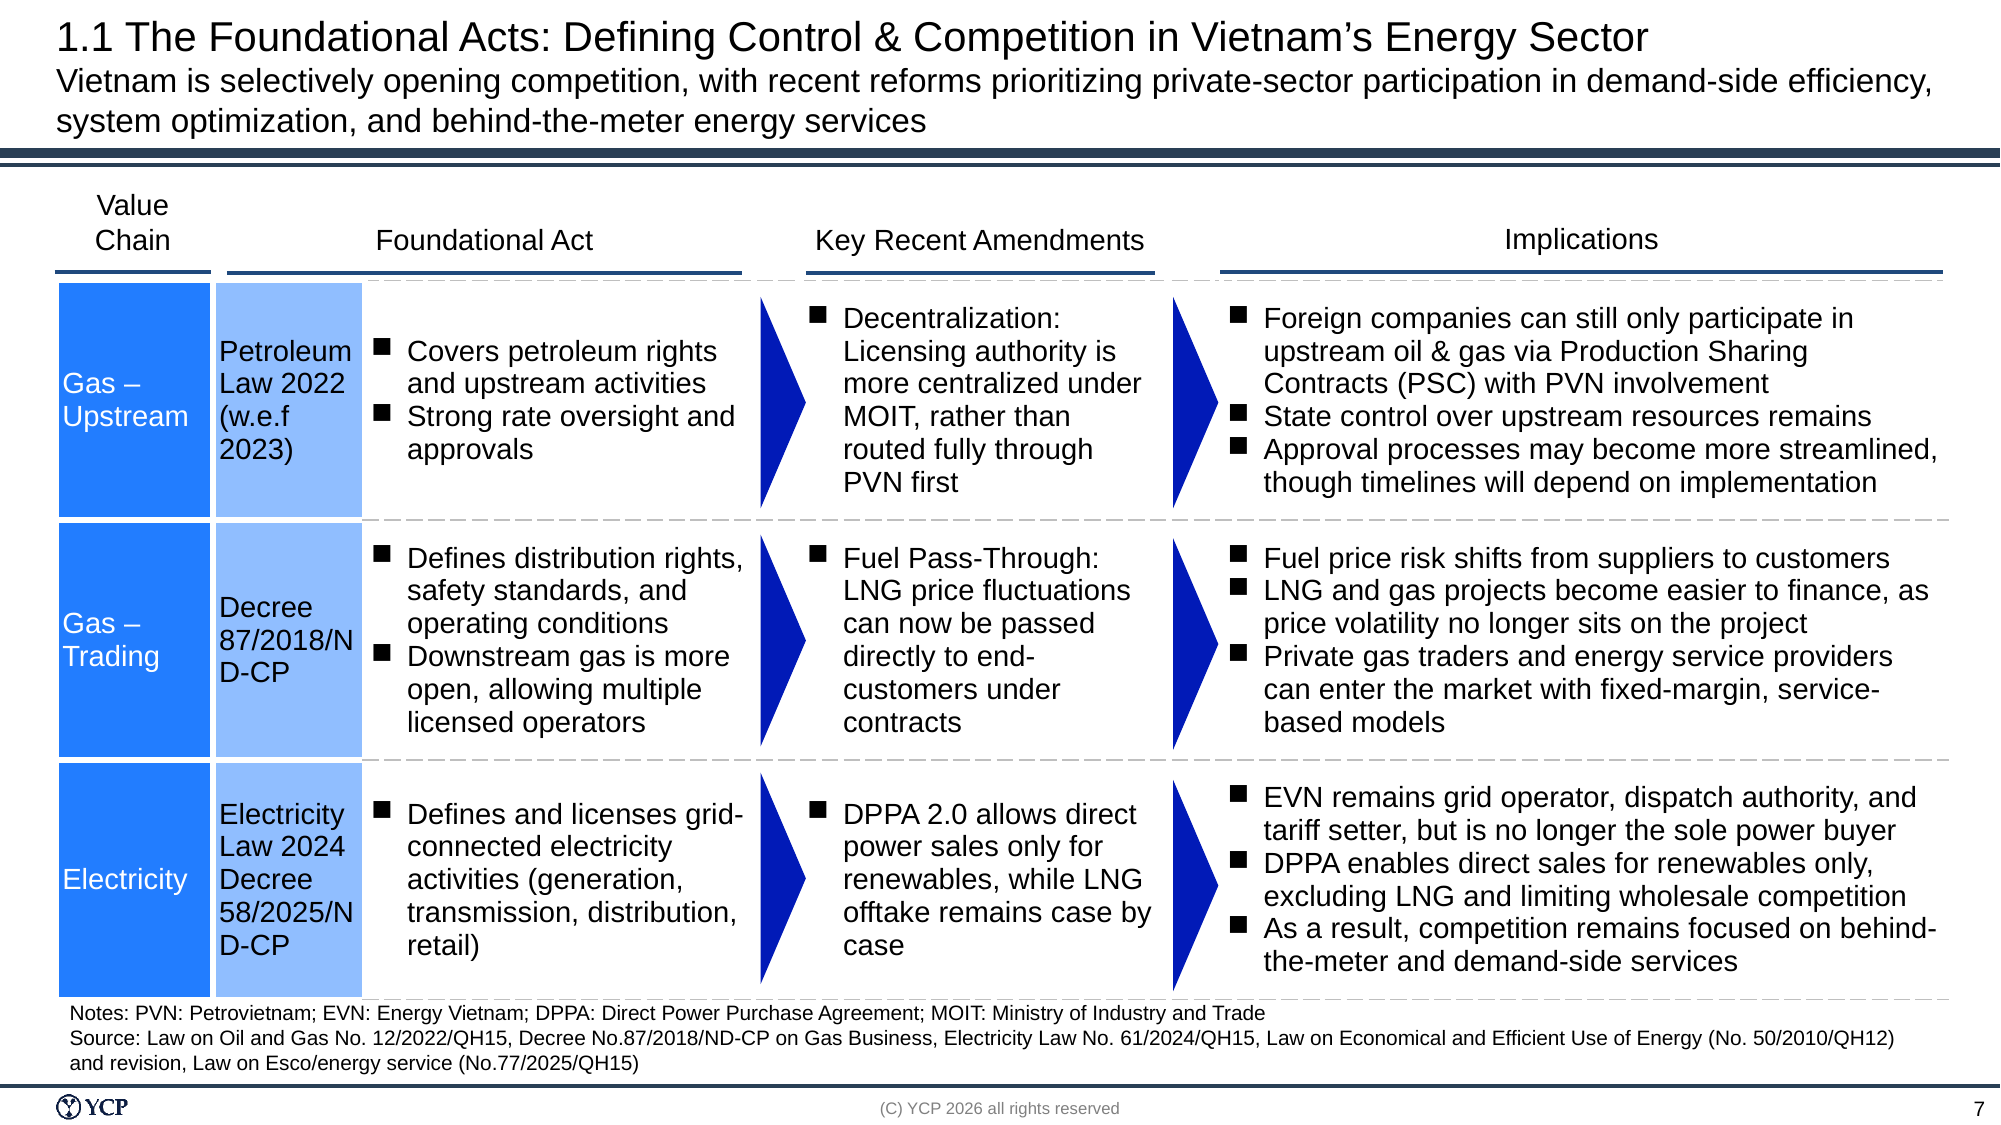

# 1.1 The Foundational Acts: Defining Control & Competition in Vietnam’s Energy Sector Vietnam is selectively opening competition, with recent reforms prioritizing private-sector participation in demand-side efficiency, system optimization, and behind-the-meter energy services
Implications
Value Chain
Foundational Act
Key Recent Amendments
| Gas – Upstream | Petroleum Law 2022 (w.e.f 2023) | Covers petroleum rights and upstream activities Strong rate oversight and approvals |  | Decentralization: Licensing authority is more centralized under MOIT, rather than routed fully through PVN first |  | Foreign companies can still only participate in upstream oil & gas via Production Sharing Contracts (PSC) with PVN involvement State control over upstream resources remains Approval processes may become more streamlined, though timelines will depend on implementation |
| --- | --- | --- | --- | --- | --- | --- |
| Gas – Trading | Decree 87/2018/ND-CP | Defines distribution rights, safety standards, and operating conditions Downstream gas is more open, allowing multiple licensed operators |  | Fuel Pass-Through: LNG price fluctuations can now be passed directly to end-customers under contracts |  | Fuel price risk shifts from suppliers to customers LNG and gas projects become easier to finance, as price volatility no longer sits on the project Private gas traders and energy service providers can enter the market with fixed-margin, service-based models |
| Electricity | Electricity Law 2024 Decree 58/2025/ND-CP | Defines and licenses grid-connected electricity activities (generation, transmission, distribution, retail) |  | DPPA 2.0 allows direct power sales only for renewables, while LNG offtake remains case by case |  | EVN remains grid operator, dispatch authority, and tariff setter, but is no longer the sole power buyer DPPA enables direct sales for renewables only, excluding LNG and limiting wholesale competition As a result, competition remains focused on behind-the-meter and demand-side services |

Notes: PVN: Petrovietnam; EVN: Energy Vietnam; DPPA: Direct Power Purchase Agreement; MOIT: Ministry of Industry and Trade
Source: Law on Oil and Gas No. 12/2022/QH15, Decree No.87/2018/ND-CP on Gas Business, Electricity Law No. 61/2024/QH15, Law on Economical and Efficient Use of Energy (No. 50/2010/QH12) and revision, Law on Esco/energy service (No.77/2025/QH15)